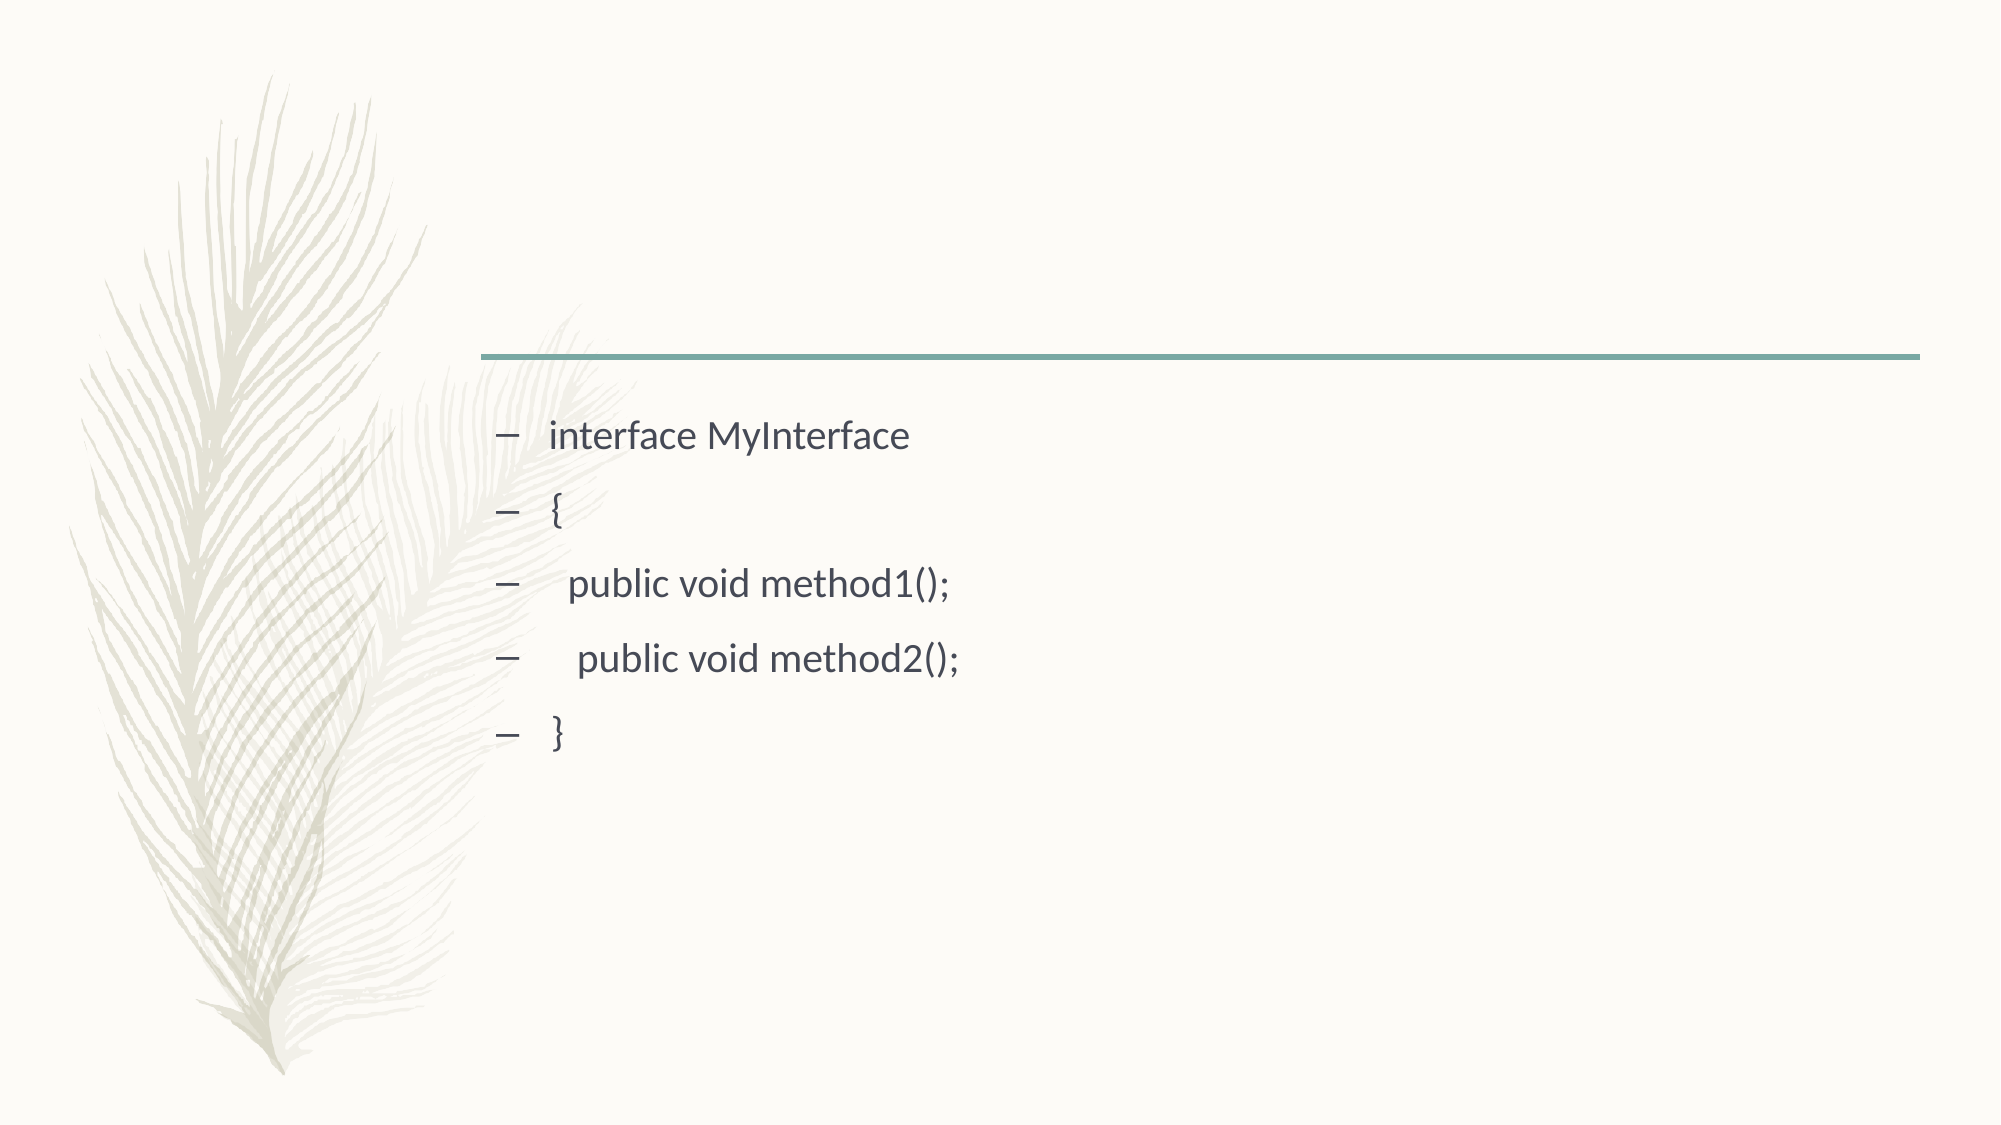

interface MyInterface
–	{
public void method1();
public void method2();
–	}